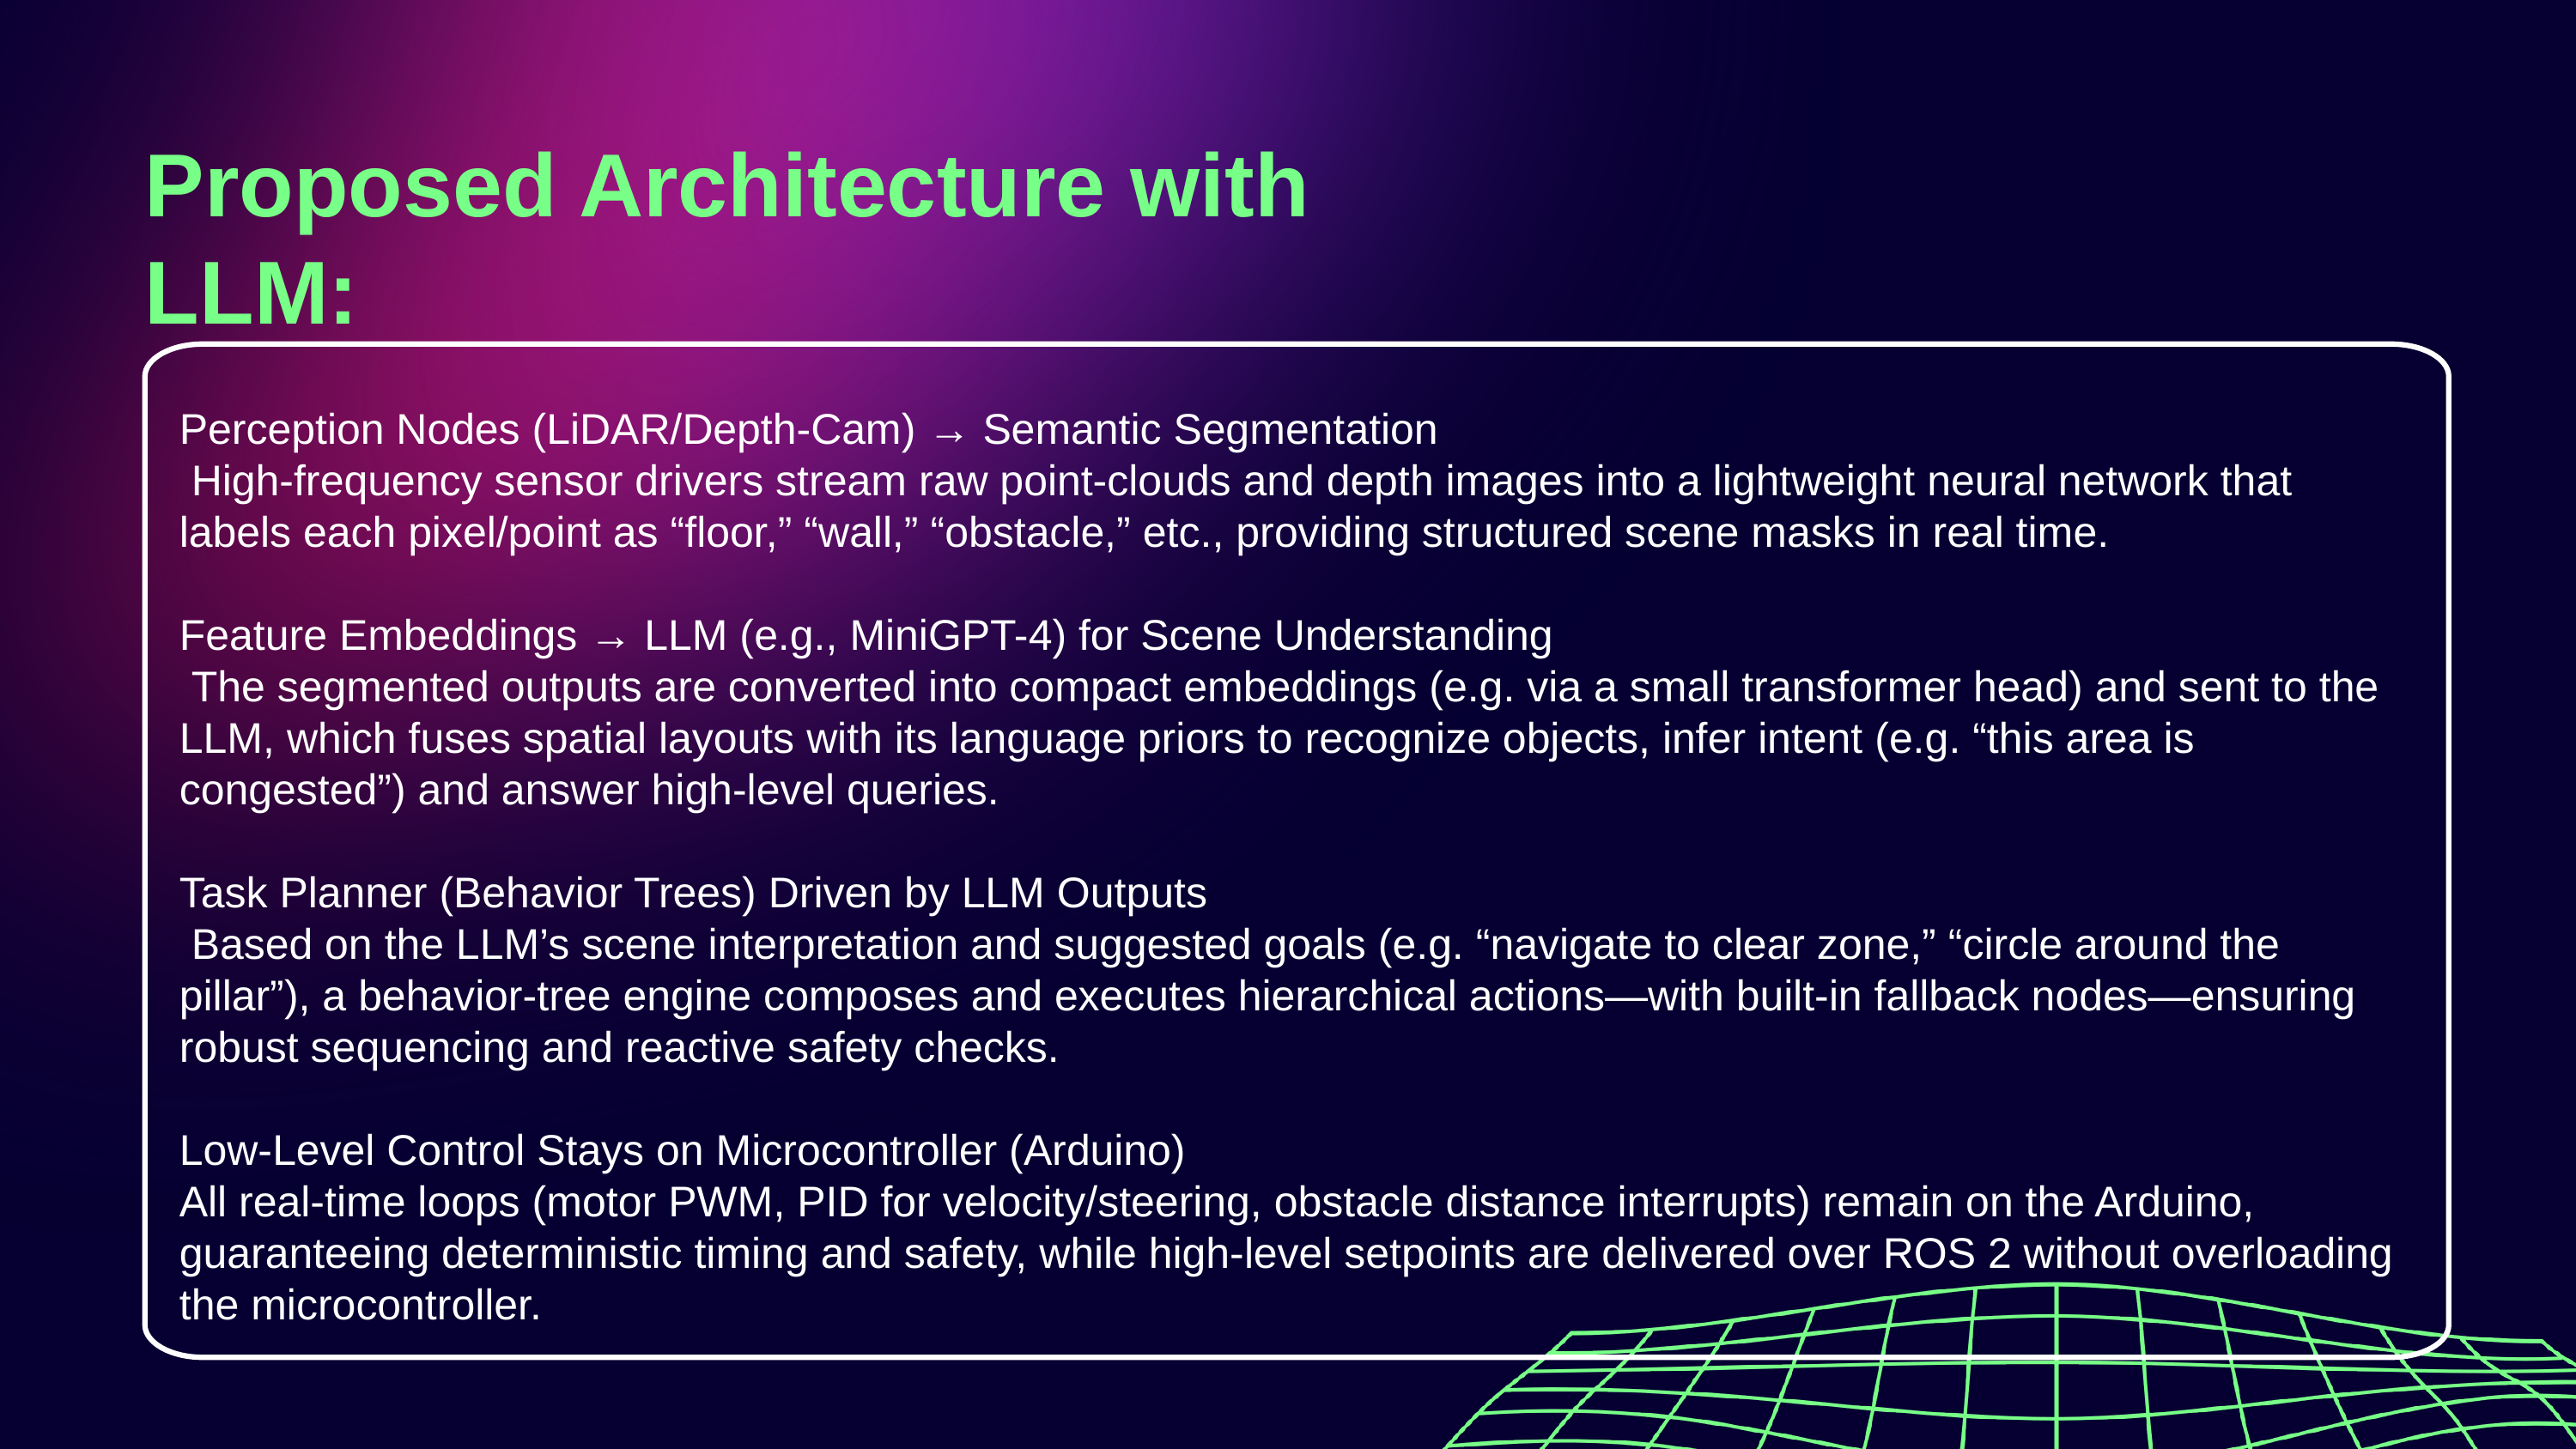

Proposed Architecture with LLM:

Perception Nodes (LiDAR/Depth-Cam) → Semantic Segmentation
 High-frequency sensor drivers stream raw point-clouds and depth images into a lightweight neural network that labels each pixel/point as “floor,” “wall,” “obstacle,” etc., providing structured scene masks in real time.

Feature Embeddings → LLM (e.g., MiniGPT-4) for Scene Understanding
 The segmented outputs are converted into compact embeddings (e.g. via a small transformer head) and sent to the LLM, which fuses spatial layouts with its language priors to recognize objects, infer intent (e.g. “this area is congested”) and answer high-level queries.

Task Planner (Behavior Trees) Driven by LLM Outputs
 Based on the LLM’s scene interpretation and suggested goals (e.g. “navigate to clear zone,” “circle around the pillar”), a behavior-tree engine composes and executes hierarchical actions—with built-in fallback nodes—ensuring robust sequencing and reactive safety checks.

Low-Level Control Stays on Microcontroller (Arduino)
All real-time loops (motor PWM, PID for velocity/steering, obstacle distance interrupts) remain on the Arduino, guaranteeing deterministic timing and safety, while high-level setpoints are delivered over ROS 2 without overloading the microcontroller.